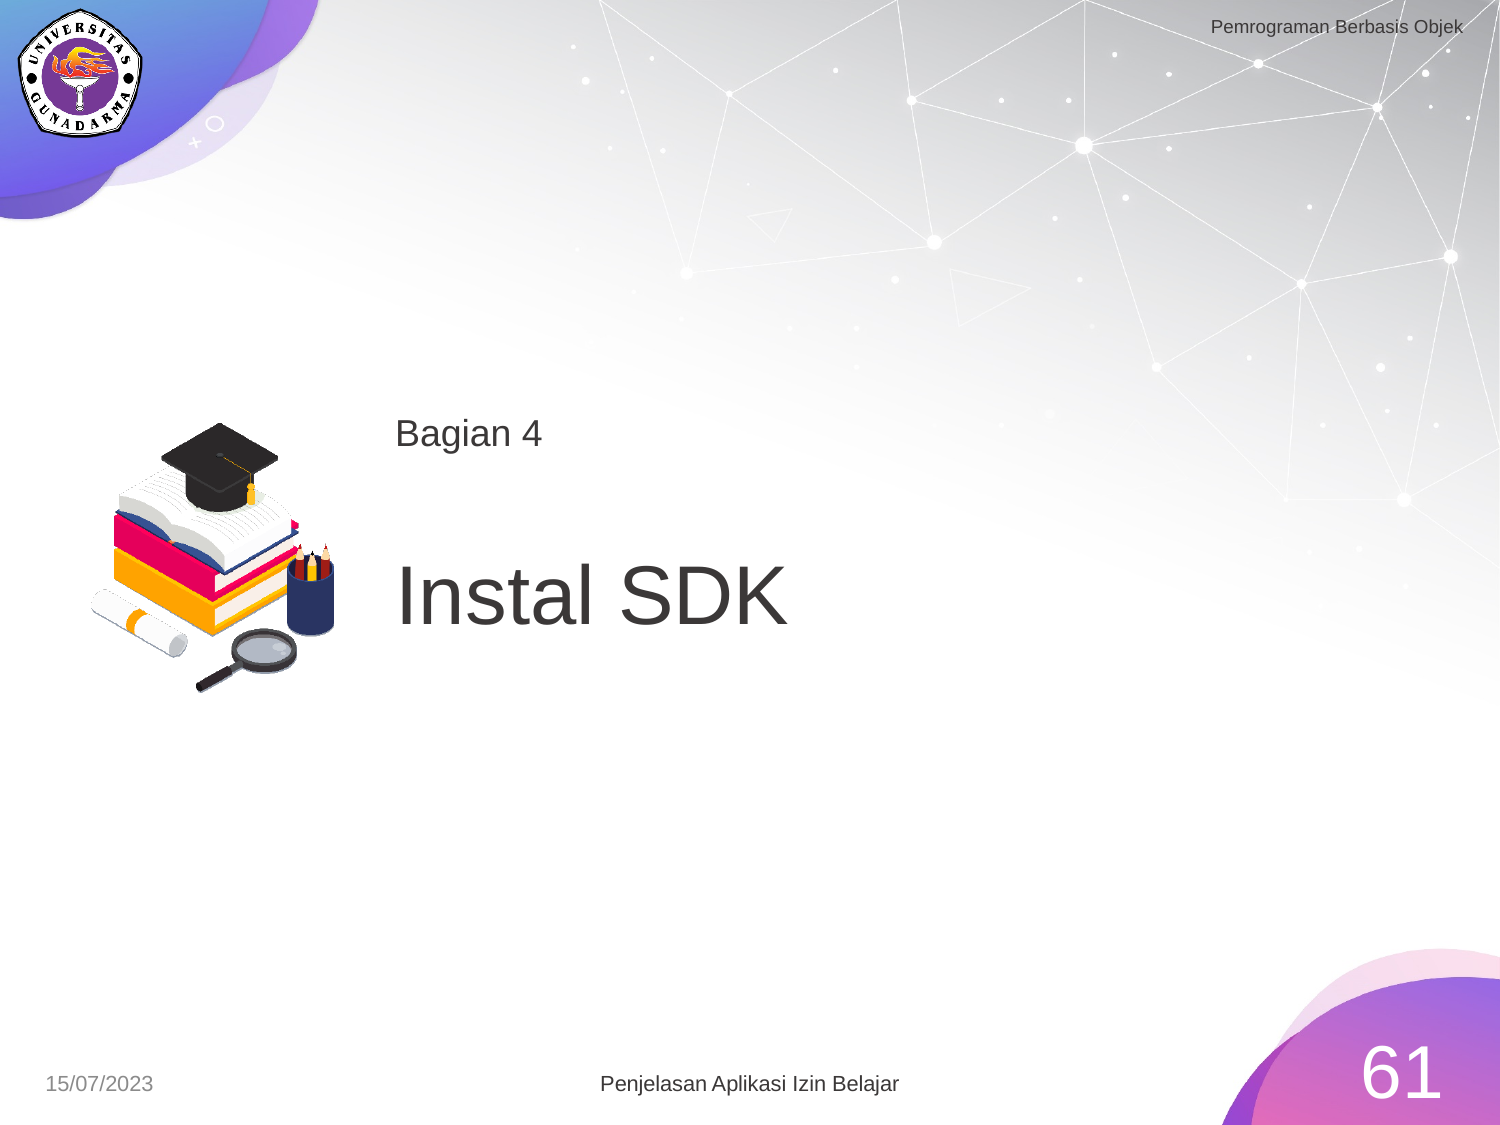

Bagian 4
# Instal SDK
61
15/07/2023
Penjelasan Aplikasi Izin Belajar